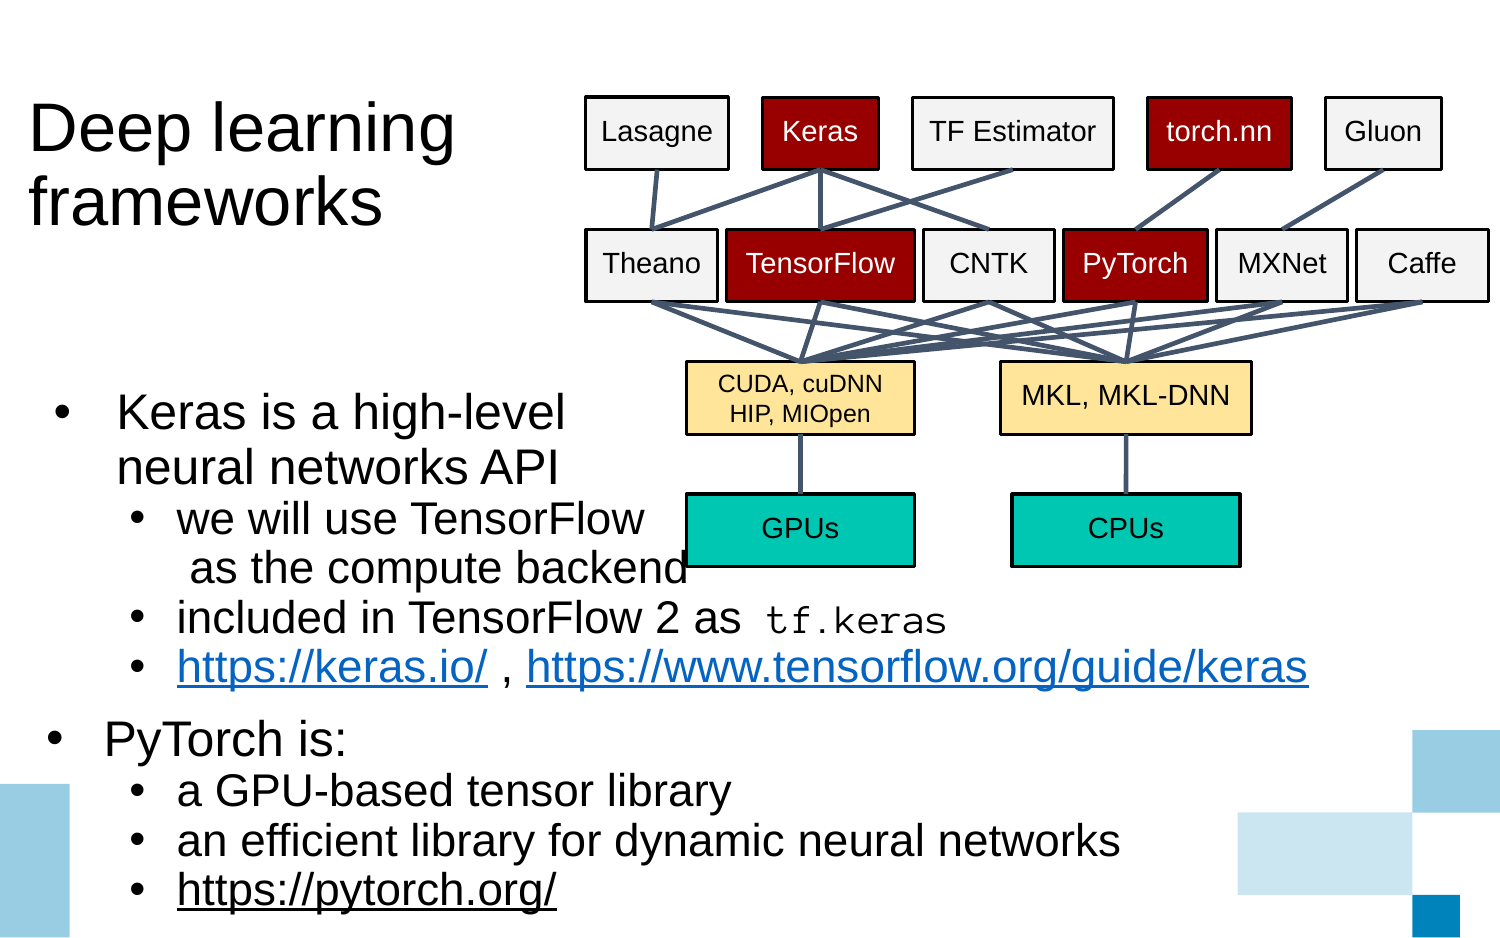

# Deep learning frameworks
Lasagne
Keras
TF Estimator
torch.nn
Gluon
Theano
TensorFlow
CNTK
PyTorch
MXNet
Caffe
CUDA, cuDNN
HIP, MIOpen
MKL, MKL-DNN
Keras is a high-level
neural networks API
we will use TensorFlow
 as the compute backend
included in TensorFlow 2 as  tf.keras
https://keras.io/ , https://www.tensorflow.org/guide/keras
PyTorch is:
a GPU-based tensor library
an efficient library for dynamic neural networks
https://pytorch.org/
GPUs
CPUs